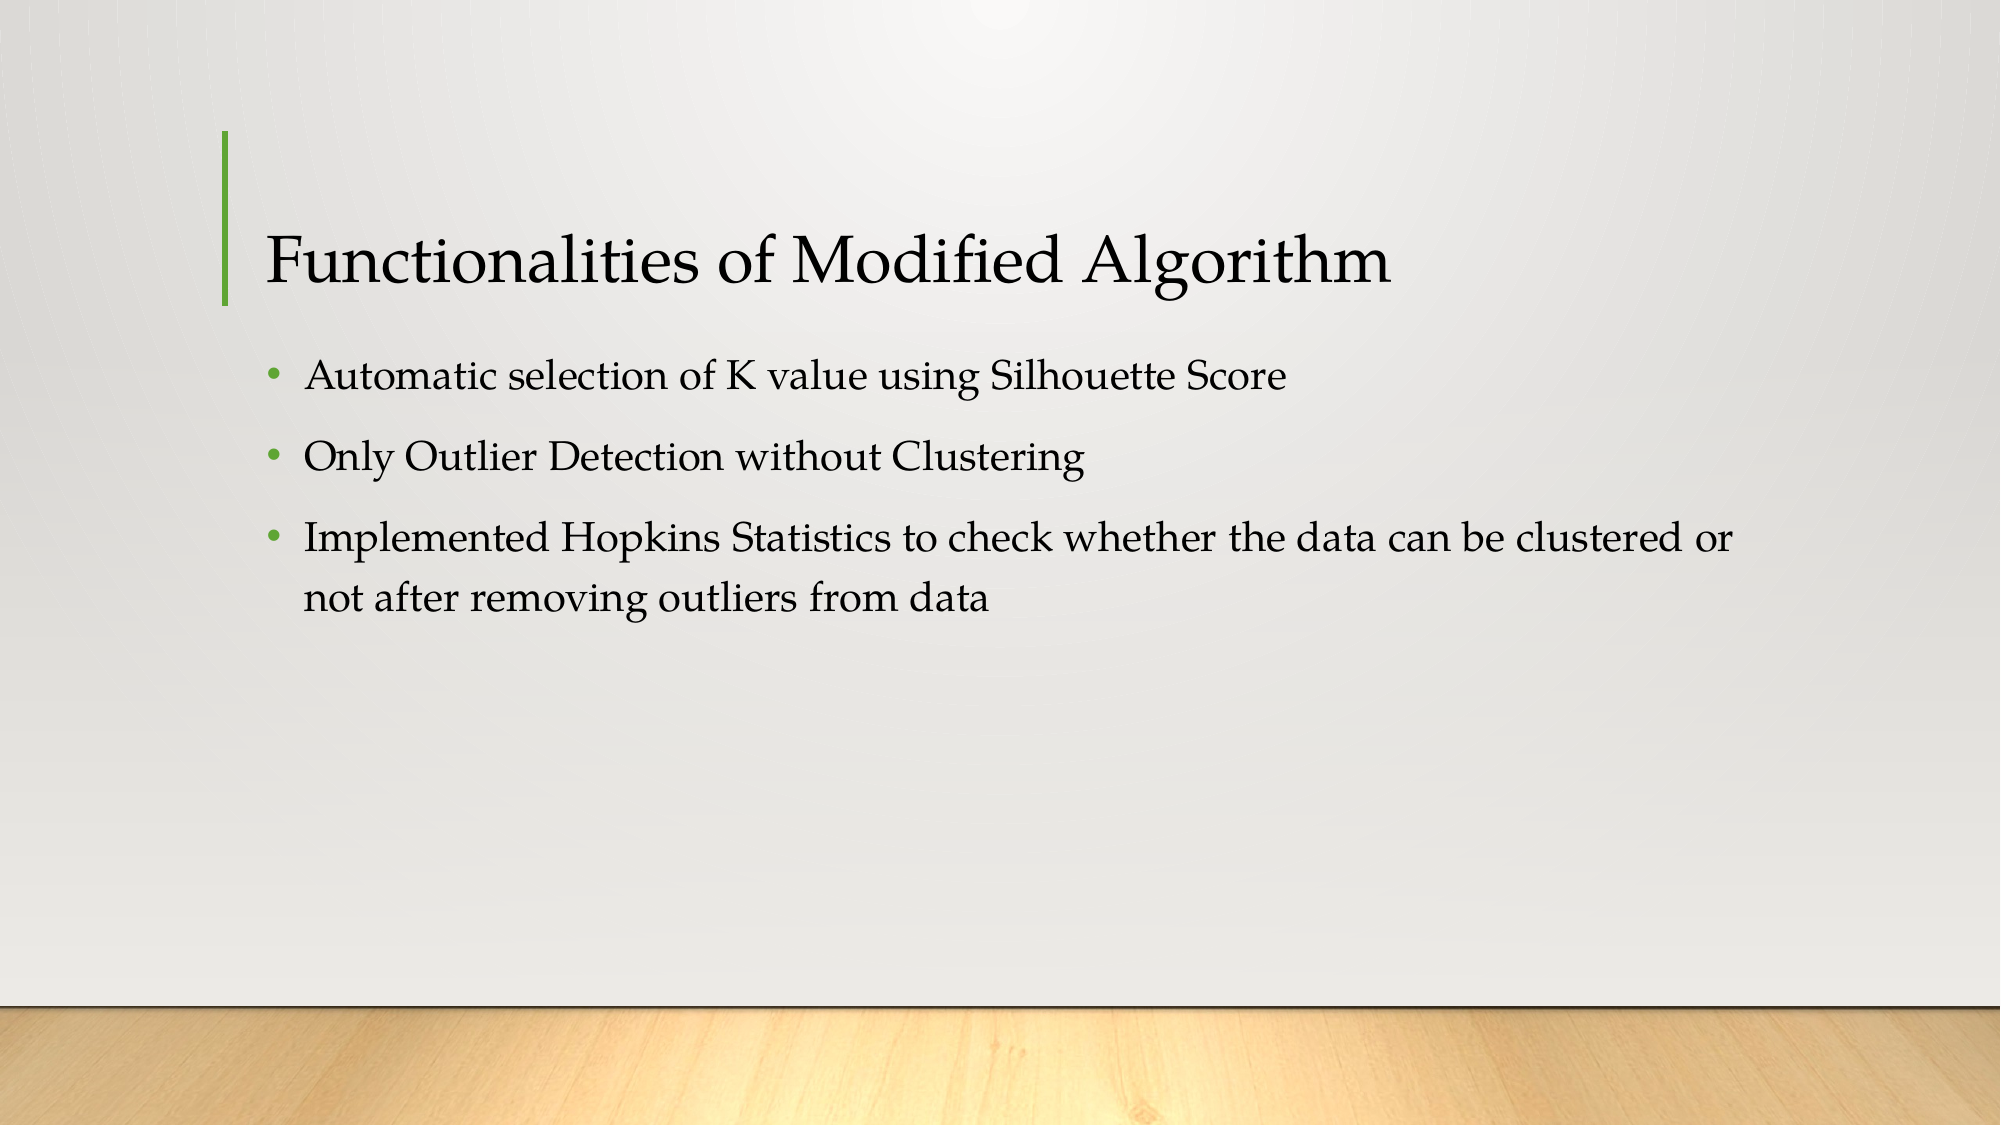

# Functionalities of Modified Algorithm
Automatic selection of K value using Silhouette Score
Only Outlier Detection without Clustering
Implemented Hopkins Statistics to check whether the data can be clustered or not after removing outliers from data